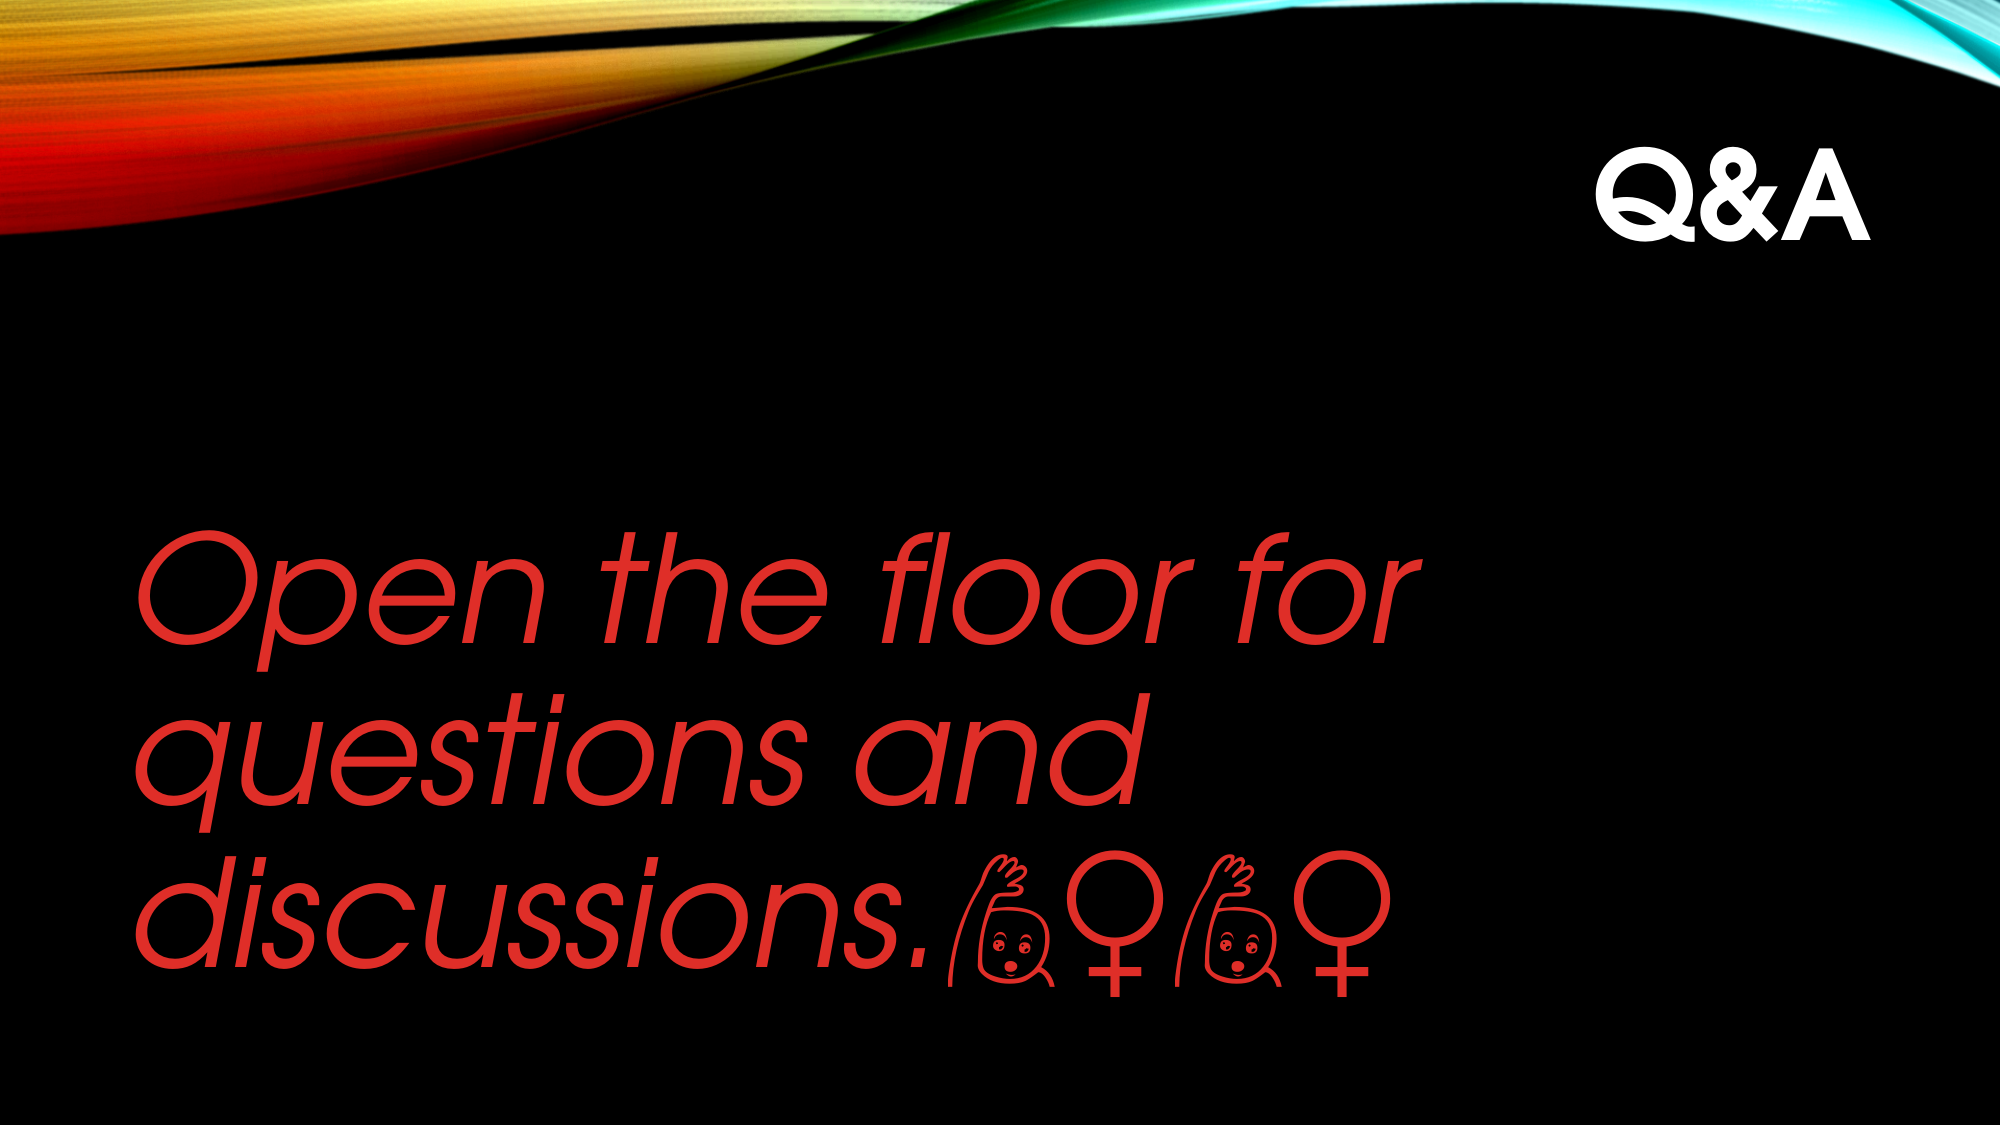

# Q&A

Open the floor for questions and discussions.🙋‍♀️🙋‍♀️